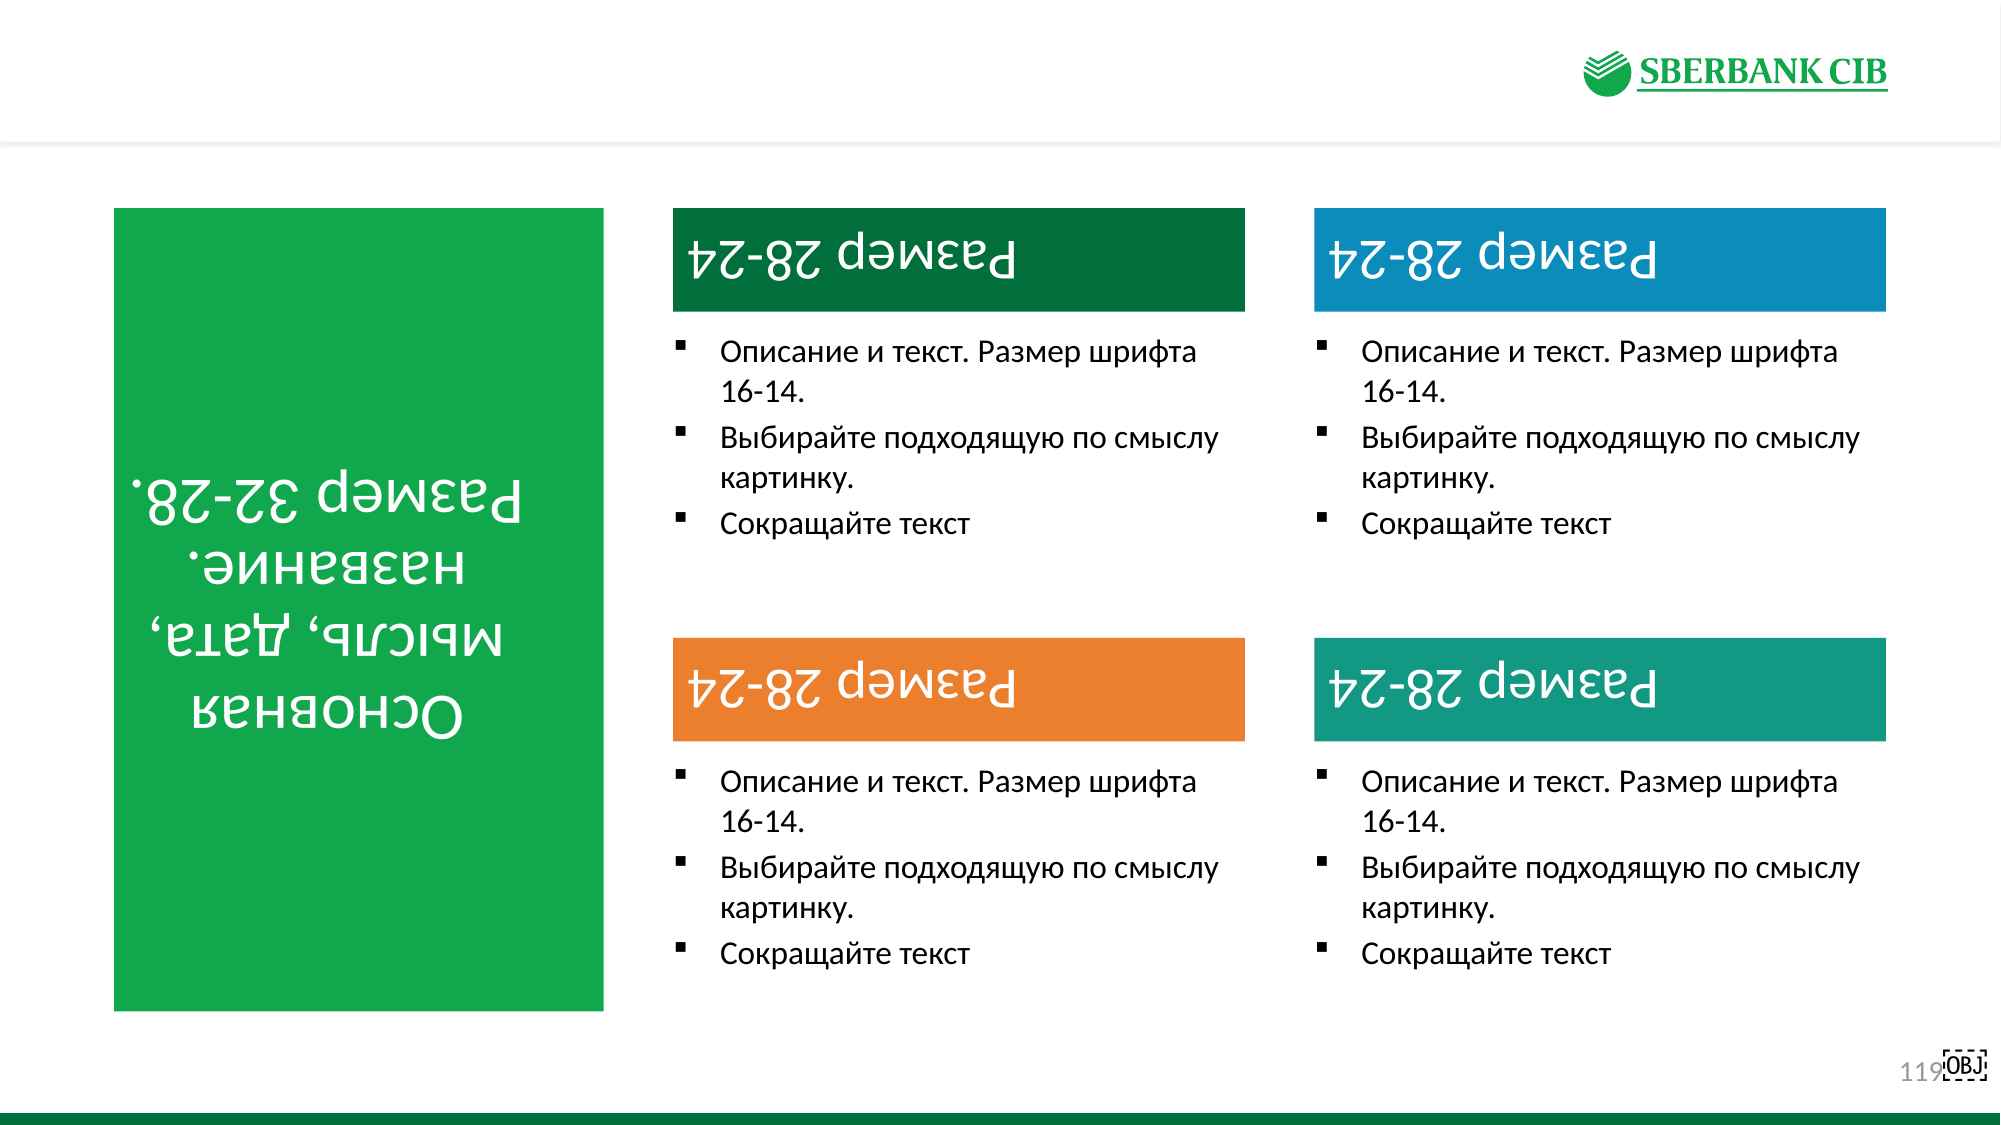

Размер 28-24
Размер 28-24
#
Описание и текст. Размер шрифта 16-14.
Выбирайте подходящую по смыслу картинку.
Сокращайте текст

Описание и текст. Размер шрифта 16-14.
Выбирайте подходящую по смыслу картинку.
Сокращайте текст

Основная мысль, дата, название. Размер 32-28.
Размер 28-24
Размер 28-24
Описание и текст. Размер шрифта 16-14.
Выбирайте подходящую по смыслу картинку.
Сокращайте текст

Описание и текст. Размер шрифта 16-14.
Выбирайте подходящую по смыслу картинку.
Сокращайте текст